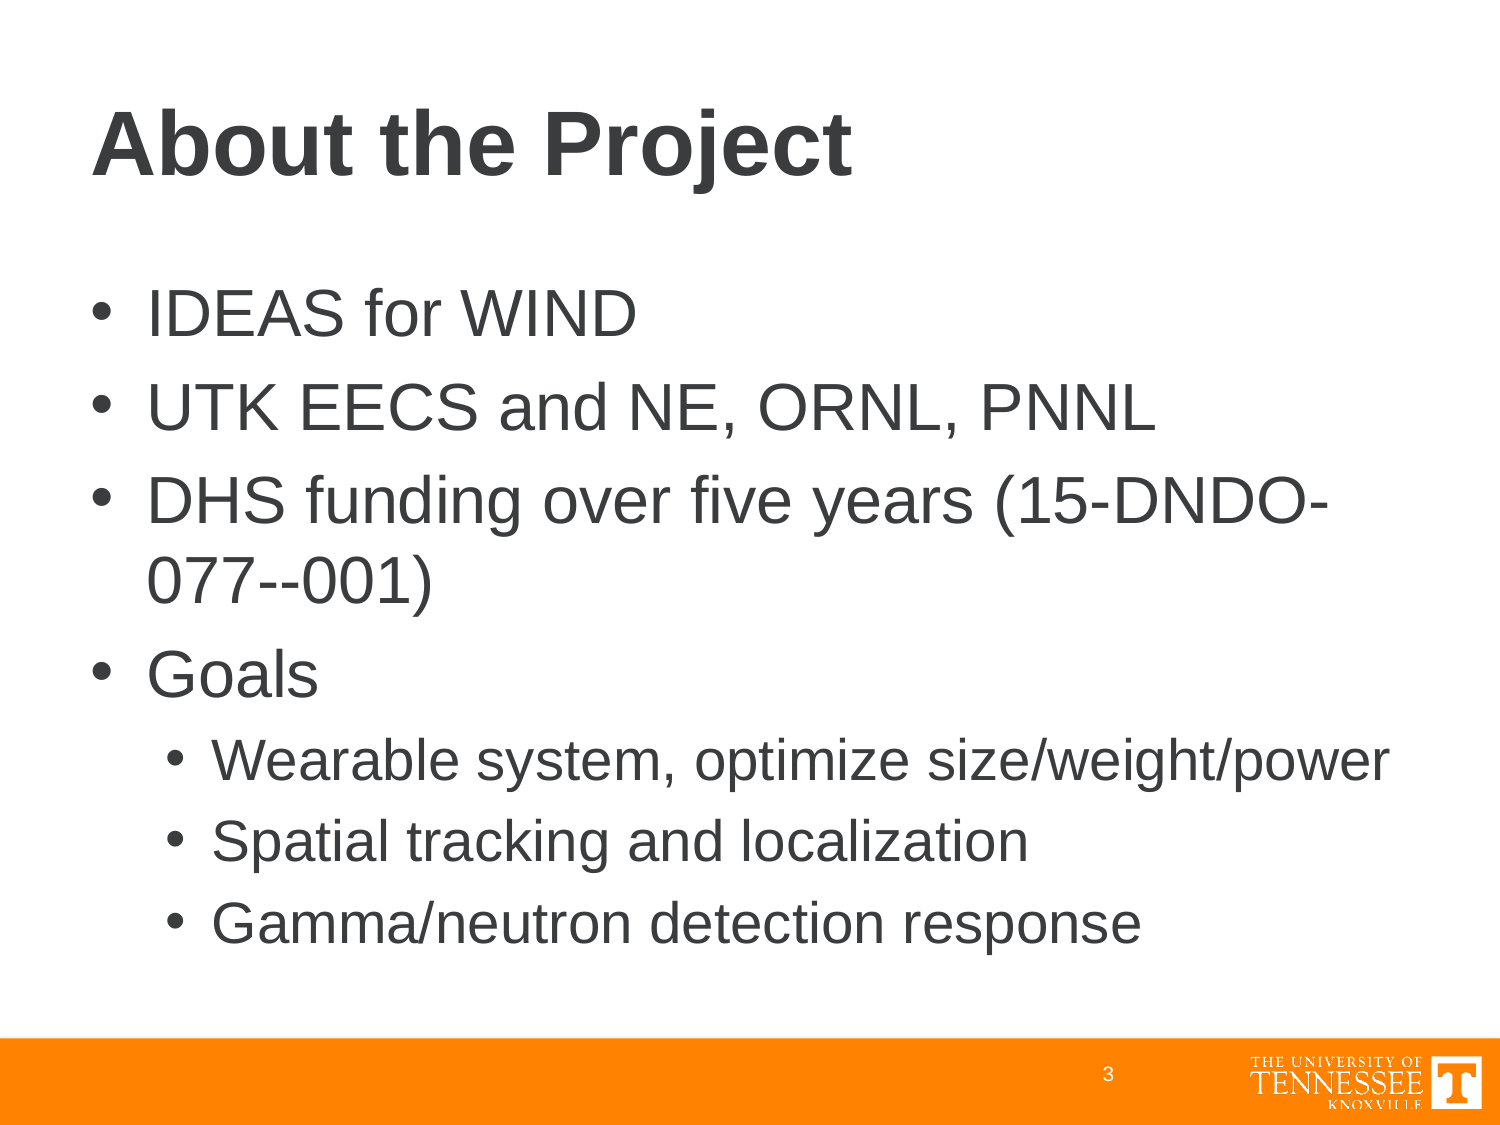

# About the Project
IDEAS for WIND
UTK EECS and NE, ORNL, PNNL
DHS funding over five years (15-DNDO-077--001)
Goals
Wearable system, optimize size/weight/power
Spatial tracking and localization
Gamma/neutron detection response

3